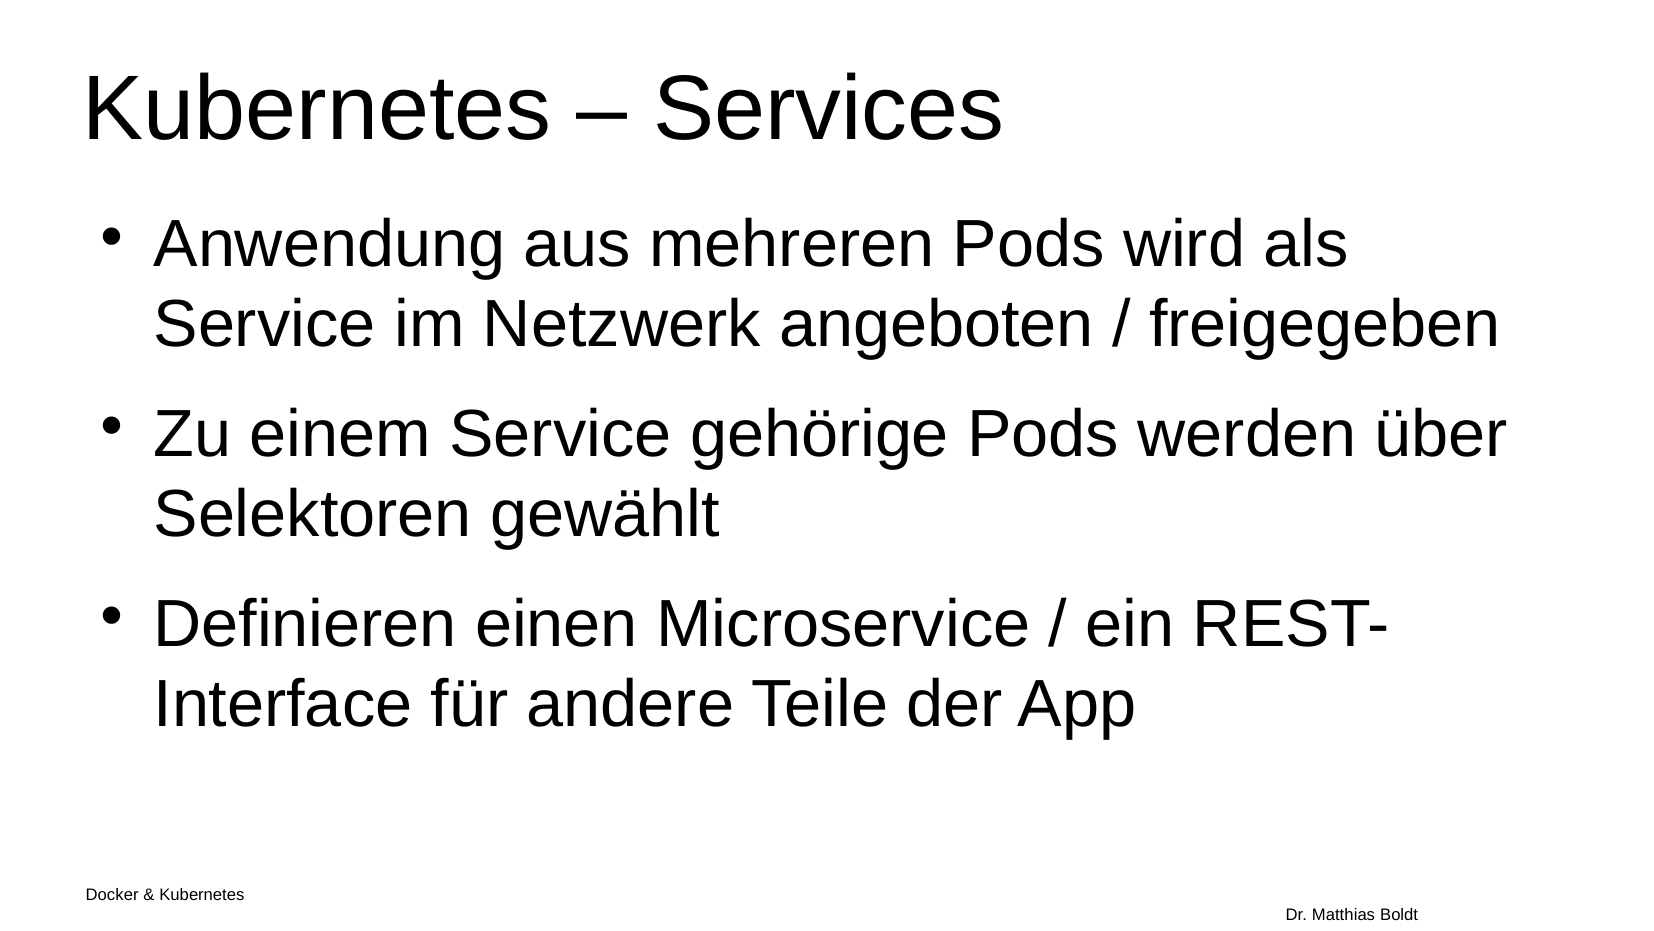

Kubernetes – Services
Anwendung aus mehreren Pods wird als Service im Netzwerk angeboten / freigegeben
Zu einem Service gehörige Pods werden über Selektoren gewählt
Definieren einen Microservice / ein REST-Interface für andere Teile der App

Docker & Kubernetes																Dr. Matthias Boldt